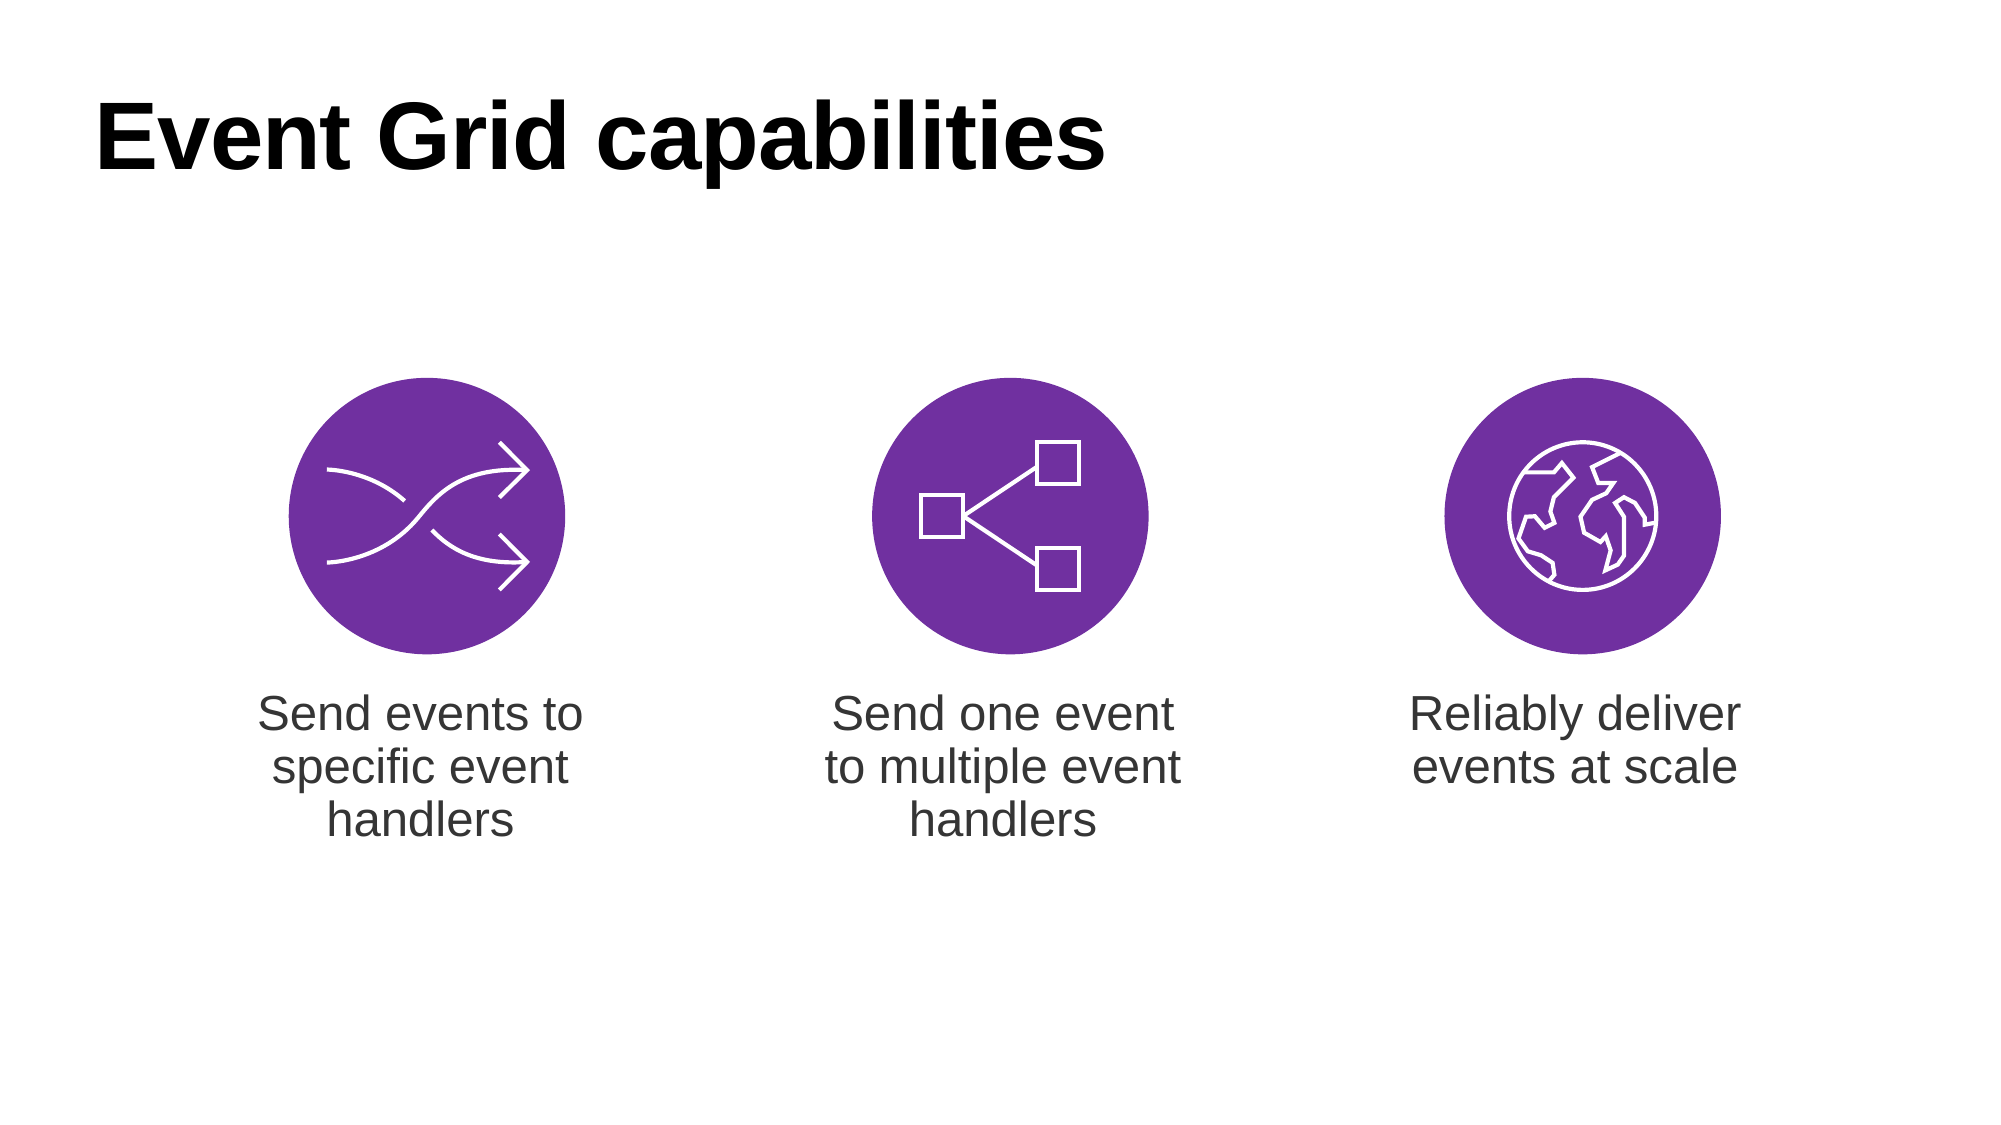

# Event Grid capabilities

Send events to specific event handlers
Send one event to multiple event handlers
Reliably deliver events at scale